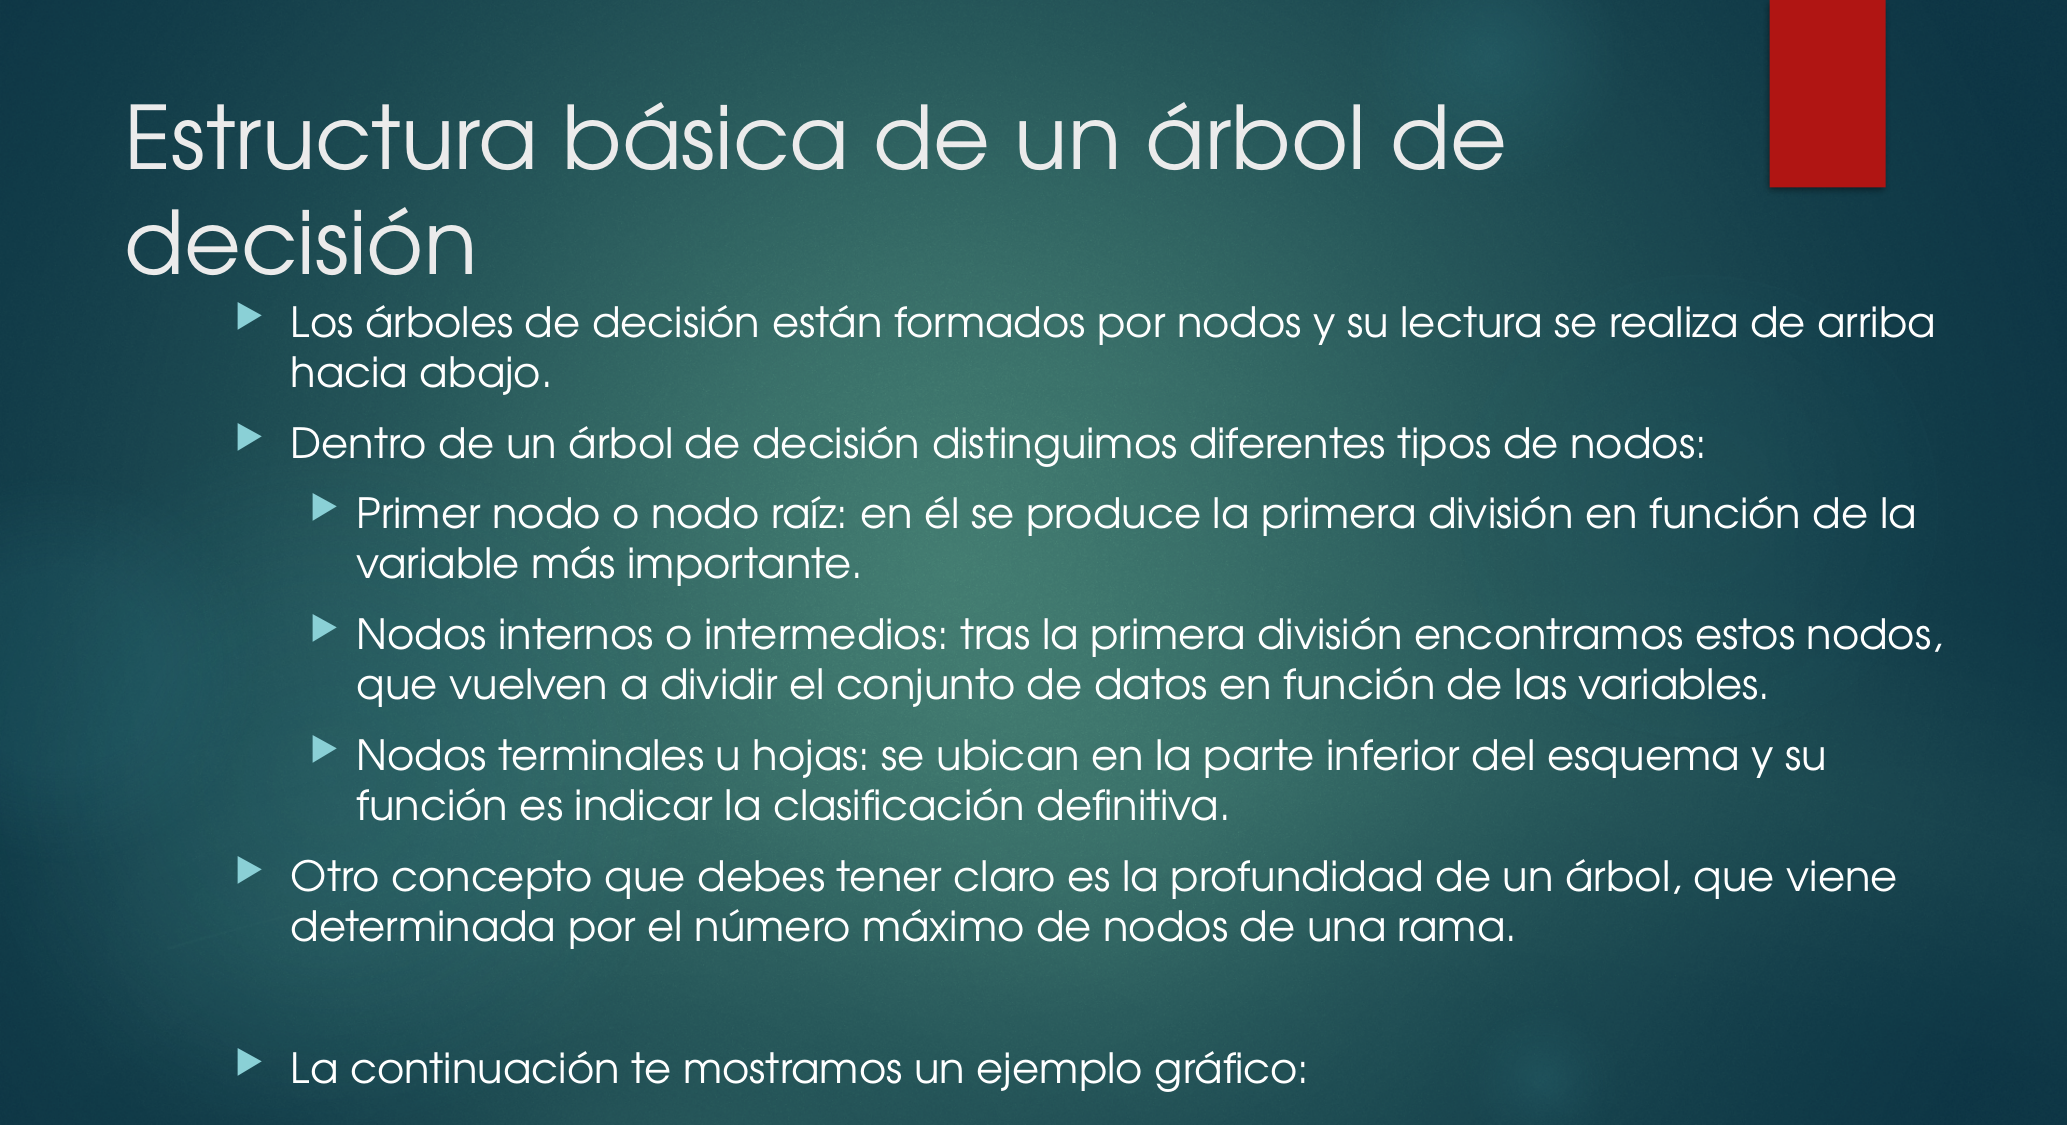

# Estructura básica de un árbol de decisión
Los árboles de decisión están formados por nodos y su lectura se realiza de arriba hacia abajo.
Dentro de un árbol de decisión distinguimos diferentes tipos de nodos:
Primer nodo o nodo raíz: en él se produce la primera división en función de la variable más importante.
Nodos internos o intermedios: tras la primera división encontramos estos nodos, que vuelven a dividir el conjunto de datos en función de las variables.
Nodos terminales u hojas: se ubican en la parte inferior del esquema y su función es indicar la clasificación definitiva.
Otro concepto que debes tener claro es la profundidad de un árbol, que viene determinada por el número máximo de nodos de una rama.

La continuación te mostramos un ejemplo gráfico: